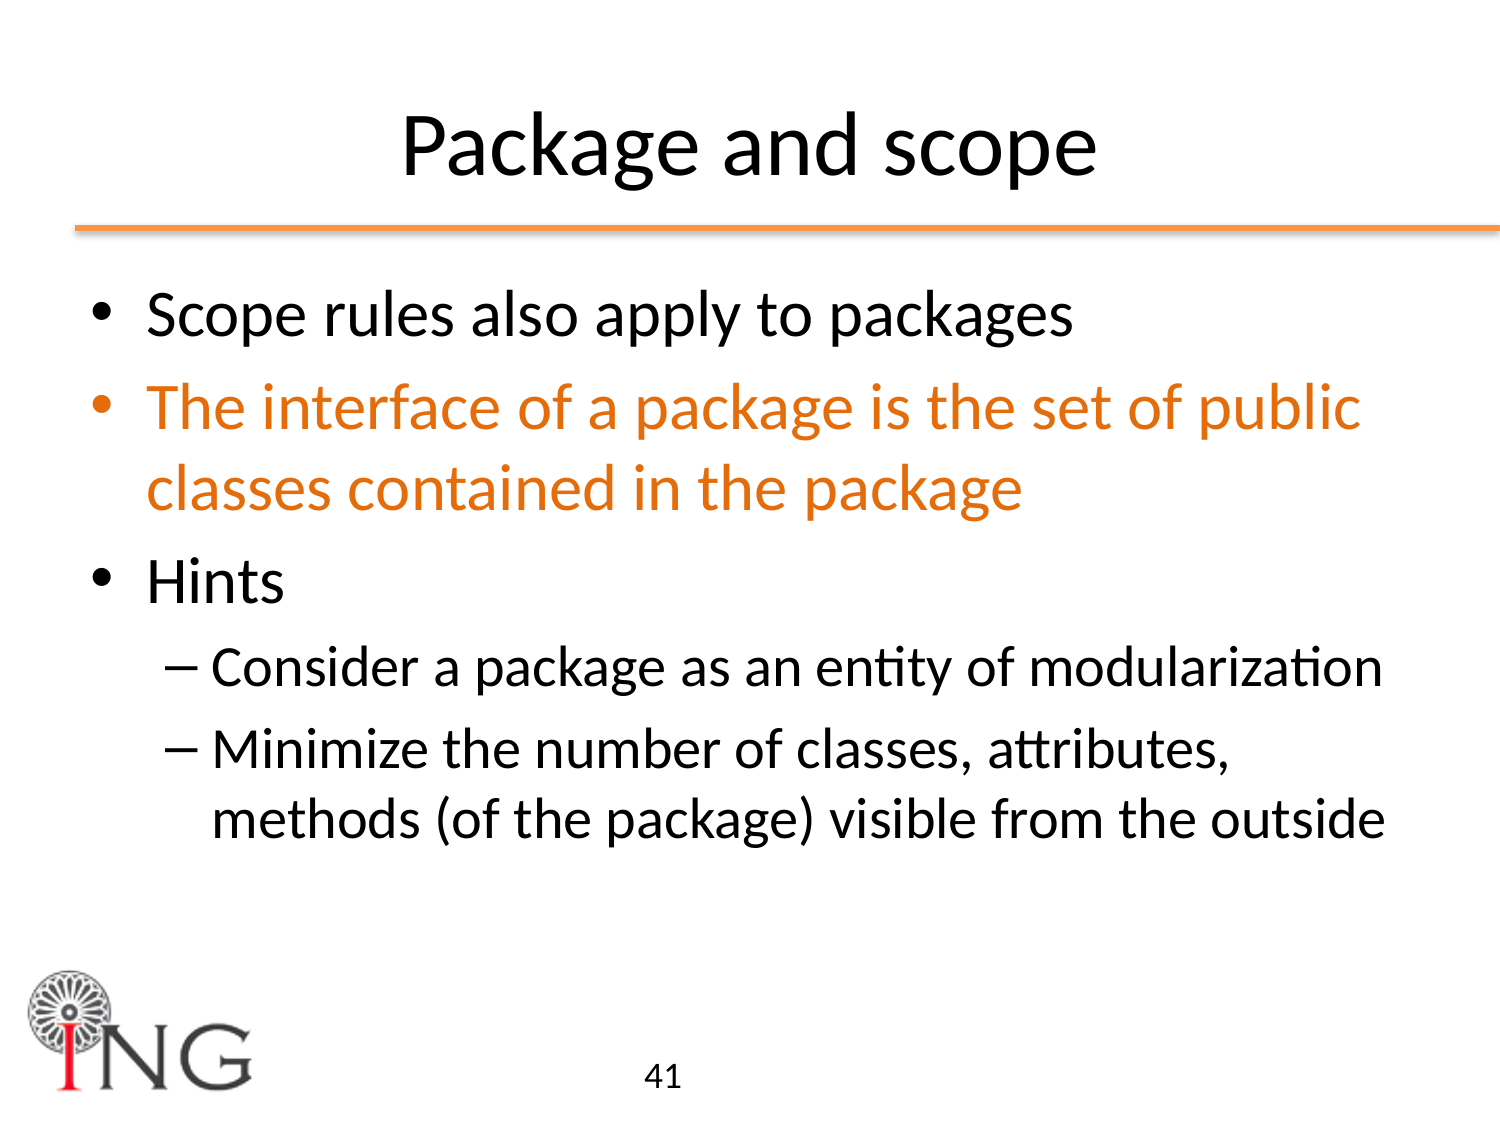

# Package and scope
Scope rules also apply to packages
The interface of a package is the set of public classes contained in the package
Hints
Consider a package as an entity of modularization
Minimize the number of classes, attributes, methods (of the package) visible from the outside

41